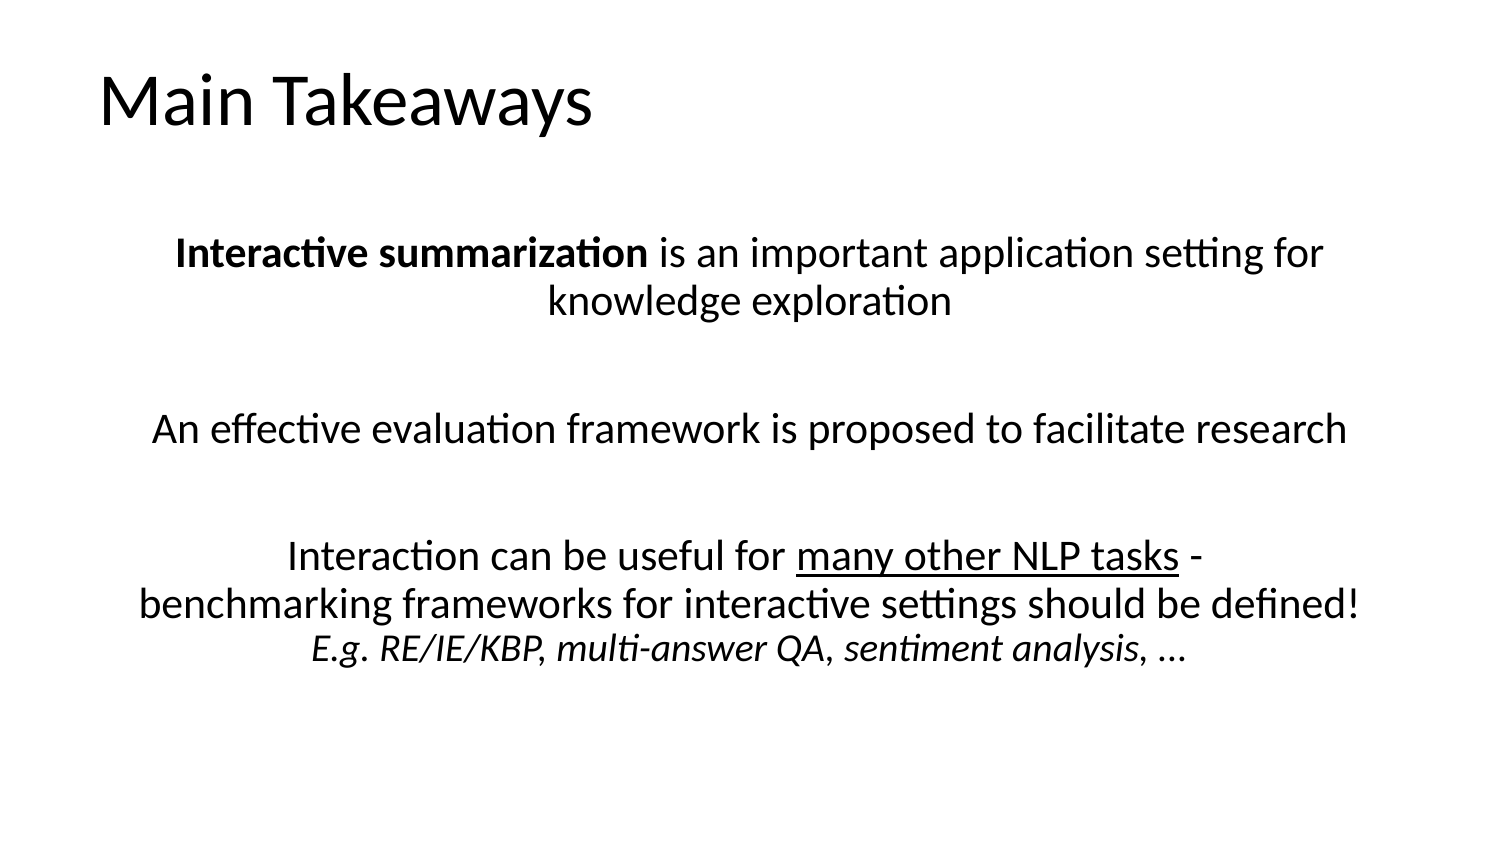

# Main Takeaways
Interactive summarization is an important application setting for knowledge exploration

An effective evaluation framework is proposed to facilitate research

Interaction can be useful for many other NLP tasks -
benchmarking frameworks for interactive settings should be defined!
E.g. RE/IE/KBP, multi-answer QA, sentiment analysis, ...